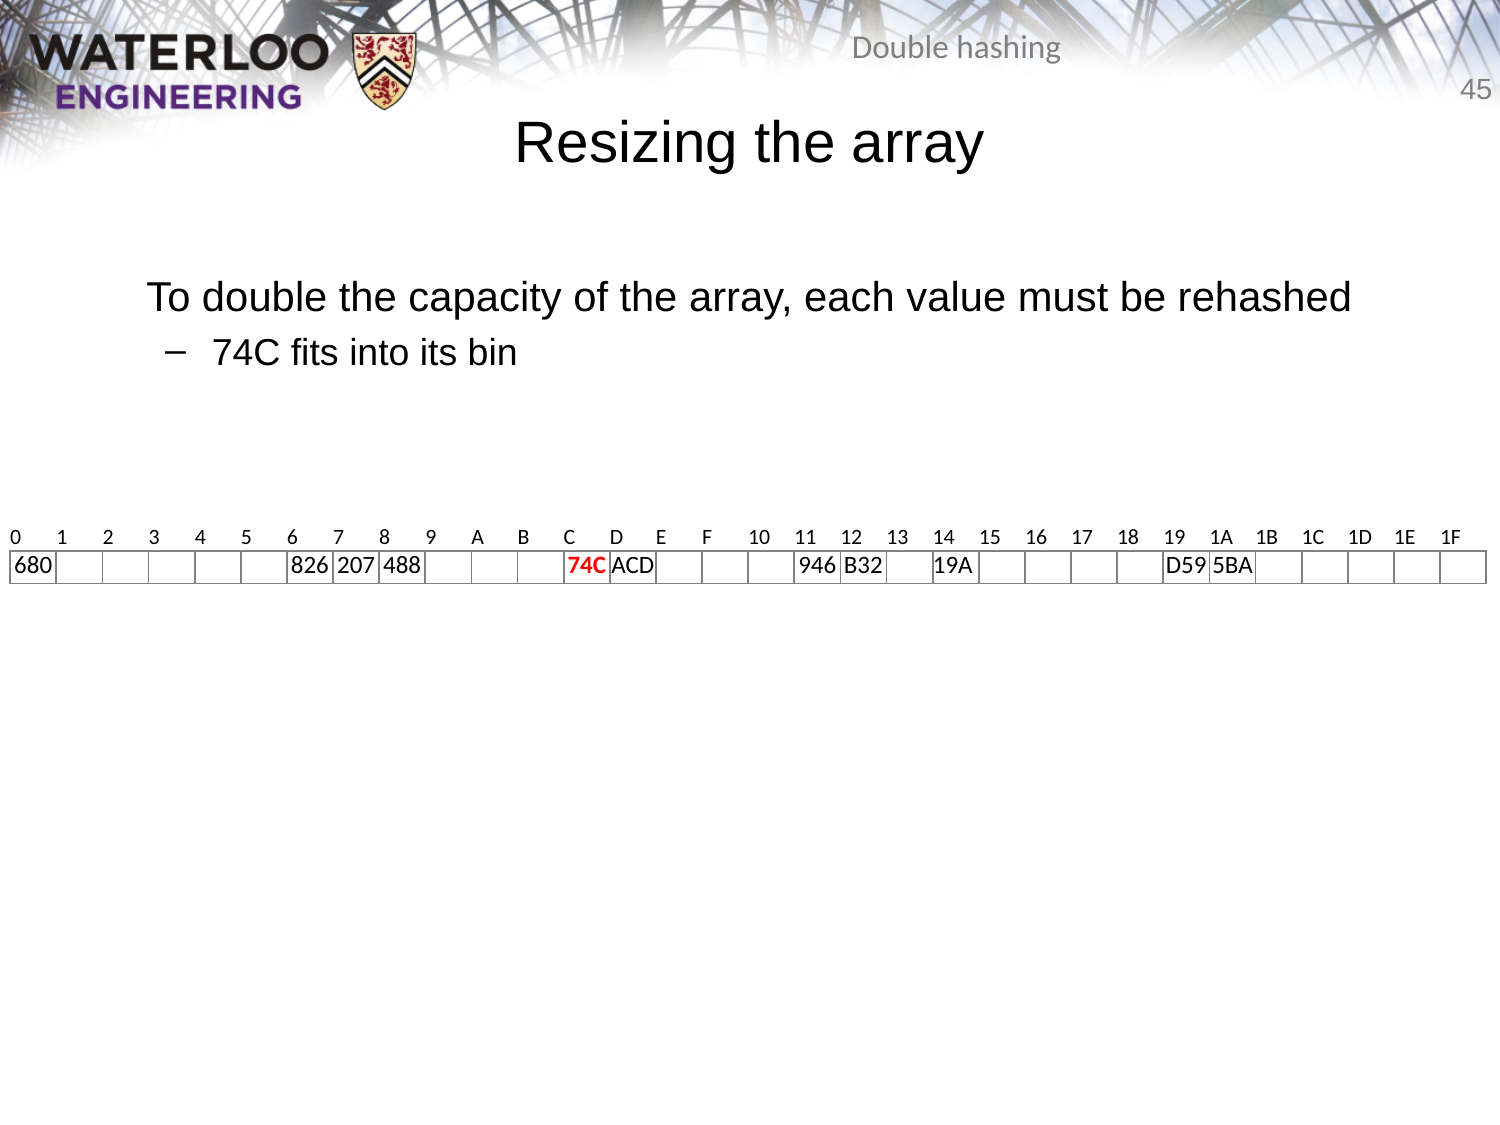

# Resizing the array
	To double the capacity of the array, each value must be rehashed
74C fits into its bin

| 0 | 1 | 2 | 3 | 4 | 5 | 6 | 7 | 8 | 9 | A | B | C | D | E | F | 10 | 11 | 12 | 13 | 14 | 15 | 16 | 17 | 18 | 19 | 1A | 1B | 1C | 1D | 1E | 1F |
| --- | --- | --- | --- | --- | --- | --- | --- | --- | --- | --- | --- | --- | --- | --- | --- | --- | --- | --- | --- | --- | --- | --- | --- | --- | --- | --- | --- | --- | --- | --- | --- |
| 680 |  |  |  |  |  | 826 | 207 | 488 |  |  |  | 74C | ACD |  |  |  | 946 | B32 |  | 19A |  |  |  |  | D59 | 5BA |  |  |  |  |  |